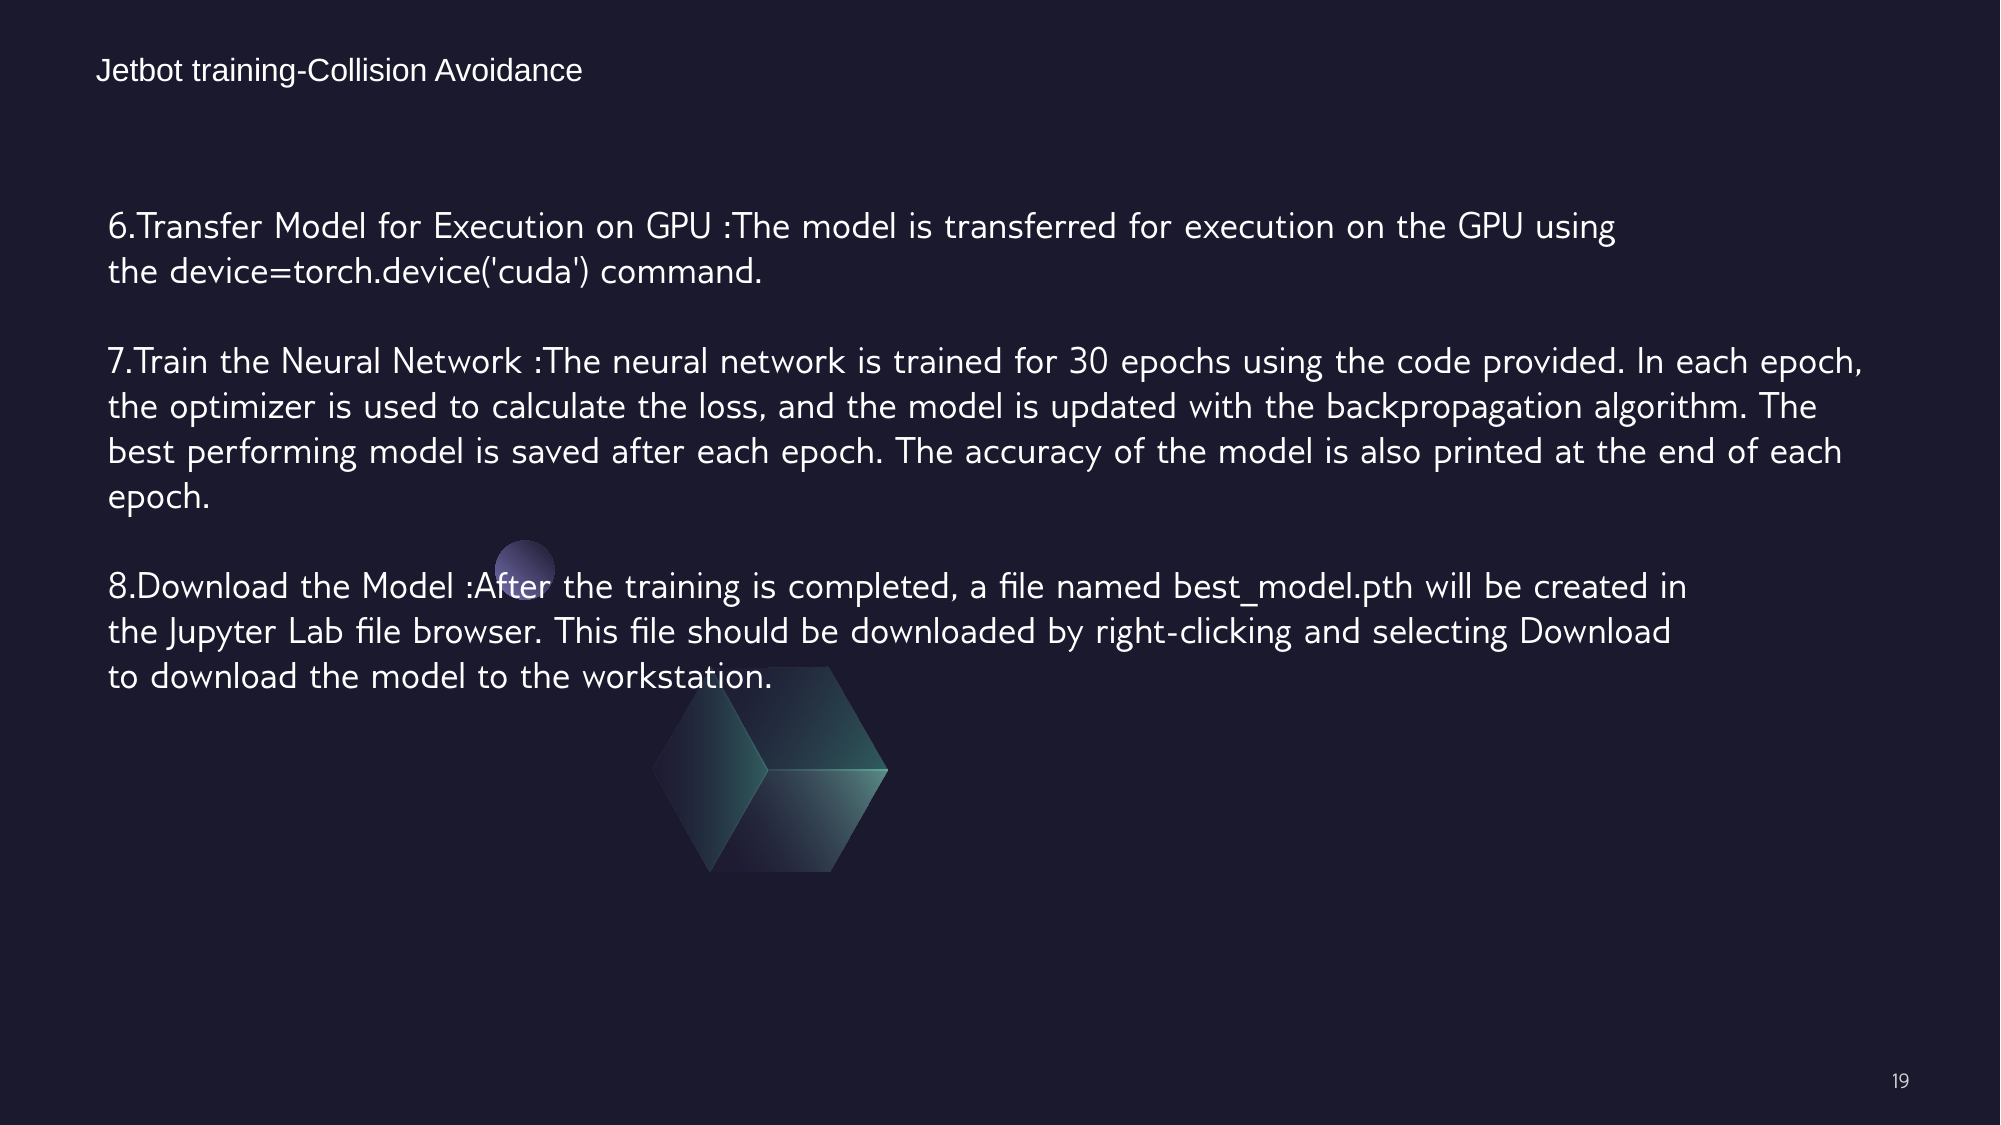

# Jetbot training-Collision Avoidance
6.Transfer Model for Execution on GPU :The model is transferred for execution on the GPU using the device=torch.device('cuda') command.

7.Train the Neural Network :The neural network is trained for 30 epochs using the code provided. In each epoch, the optimizer is used to calculate the loss, and the model is updated with the backpropagation algorithm. The best performing model is saved after each epoch. The accuracy of the model is also printed at the end of each epoch.

8.Download the Model :After the training is completed, a file named best_model.pth will be created in the Jupyter Lab file browser. This file should be downloaded by right-clicking and selecting Download to download the model to the workstation.

19